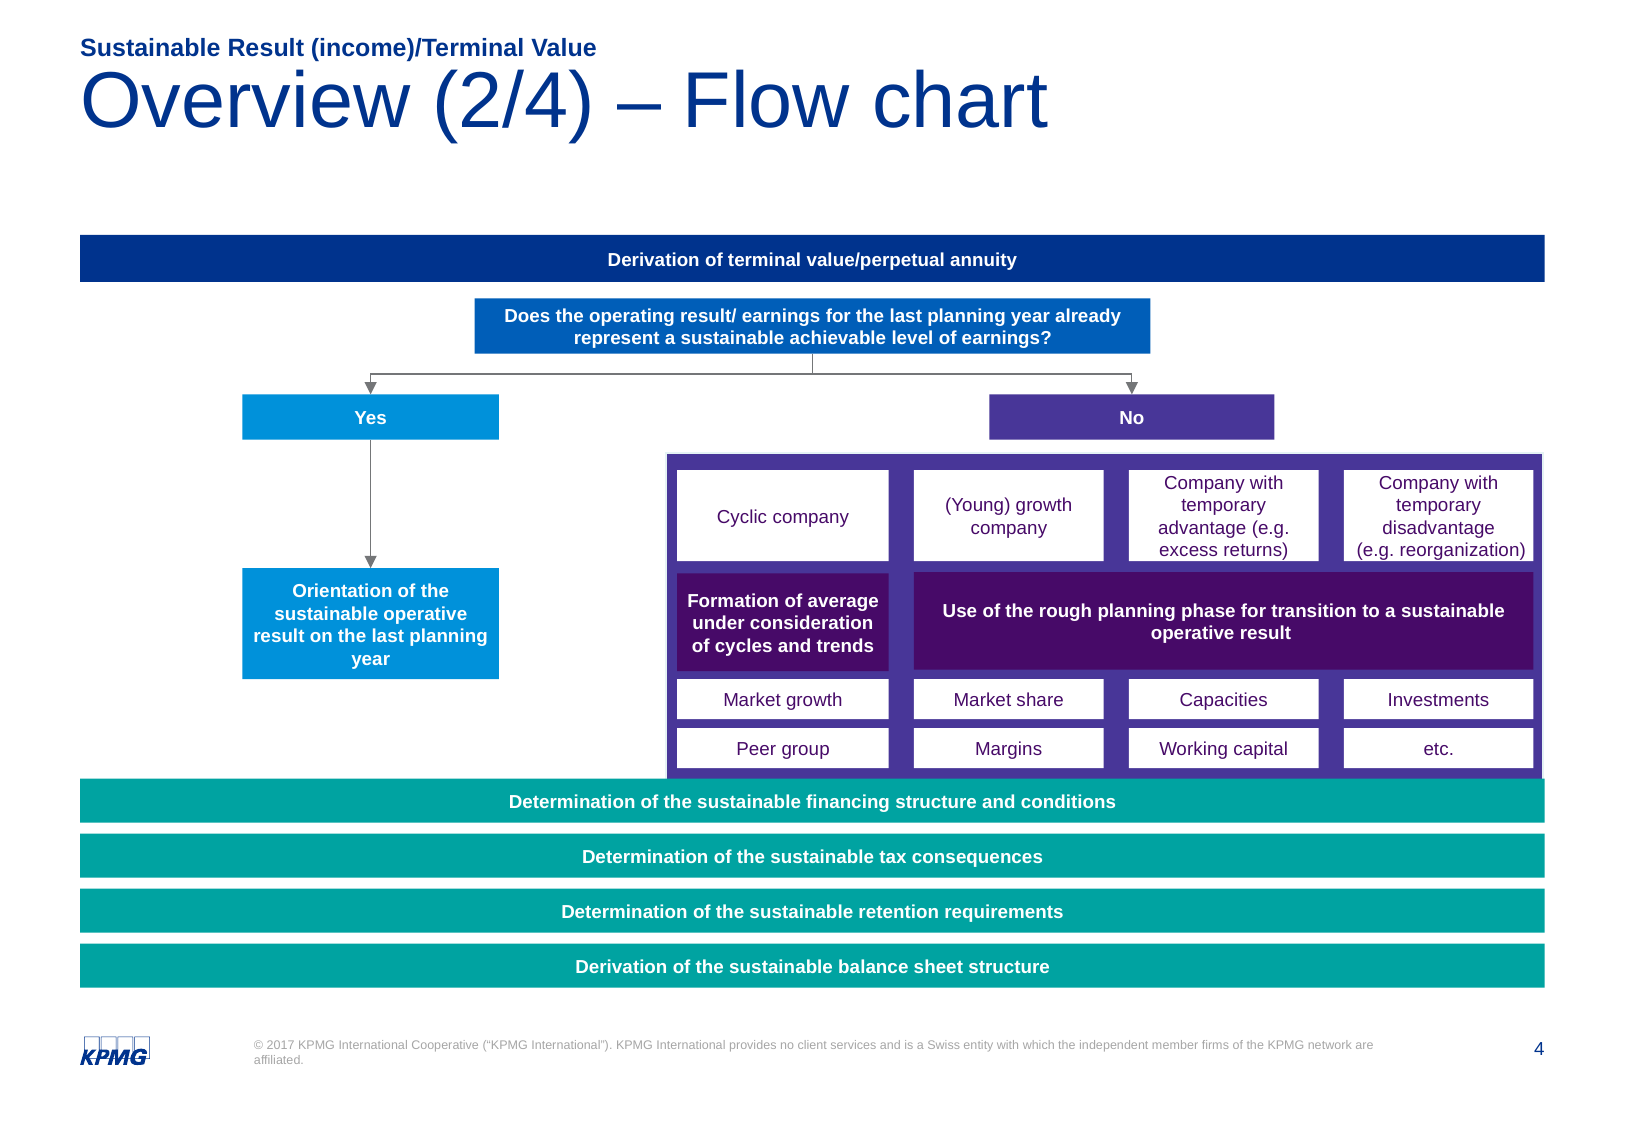

Sustainable Result (income)/Terminal Value
# Overview (2/4) – Flow chart
Derivation of terminal value/perpetual annuity
Does the operating result/ earnings for the last planning year already represent a sustainable achievable level of earnings?
Yes
No

Cyclic company
(Young) growth company
Company with temporary advantage (e.g. excess returns)
Company with temporary disadvantage
 (e.g. reorganization)
Use of the rough planning phase for transition to a sustainable operative result
Formation of average under consideration of cycles and trends
Market growth
Market share
Capacities
Investments
Peer group
Margins
Working capital
etc.

Orientation of the sustainable operative result on the last planning year
Determination of the sustainable financing structure and conditions
Determination of the sustainable tax consequences
Determination of the sustainable retention requirements
Derivation of the sustainable balance sheet structure